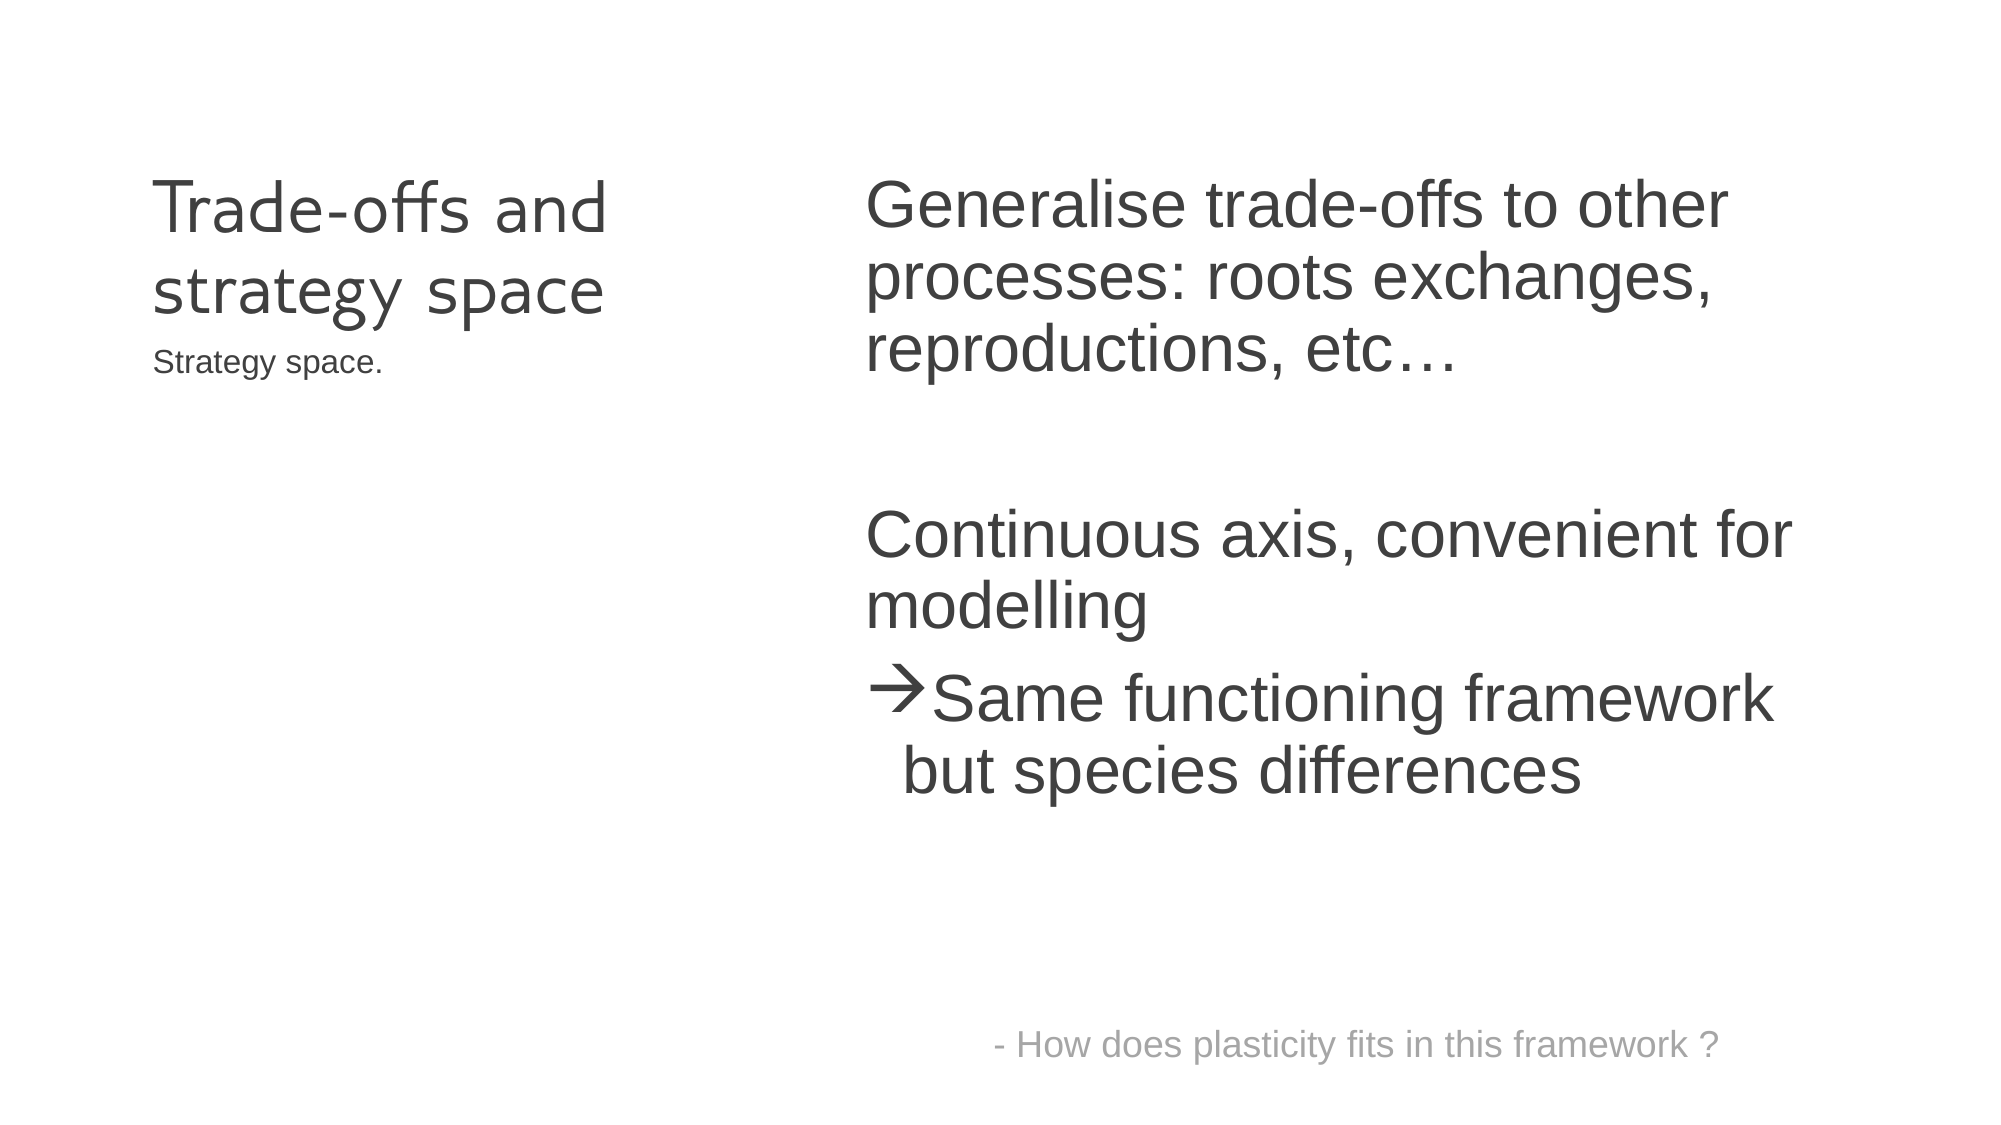

# Trade-offs and strategy space
Generalise trade-offs to other processes: roots exchanges, reproductions, etc…

Continuous axis, convenient for modelling
Same functioning framework but species differences
Strategy space.
- How does plasticity fits in this framework ?